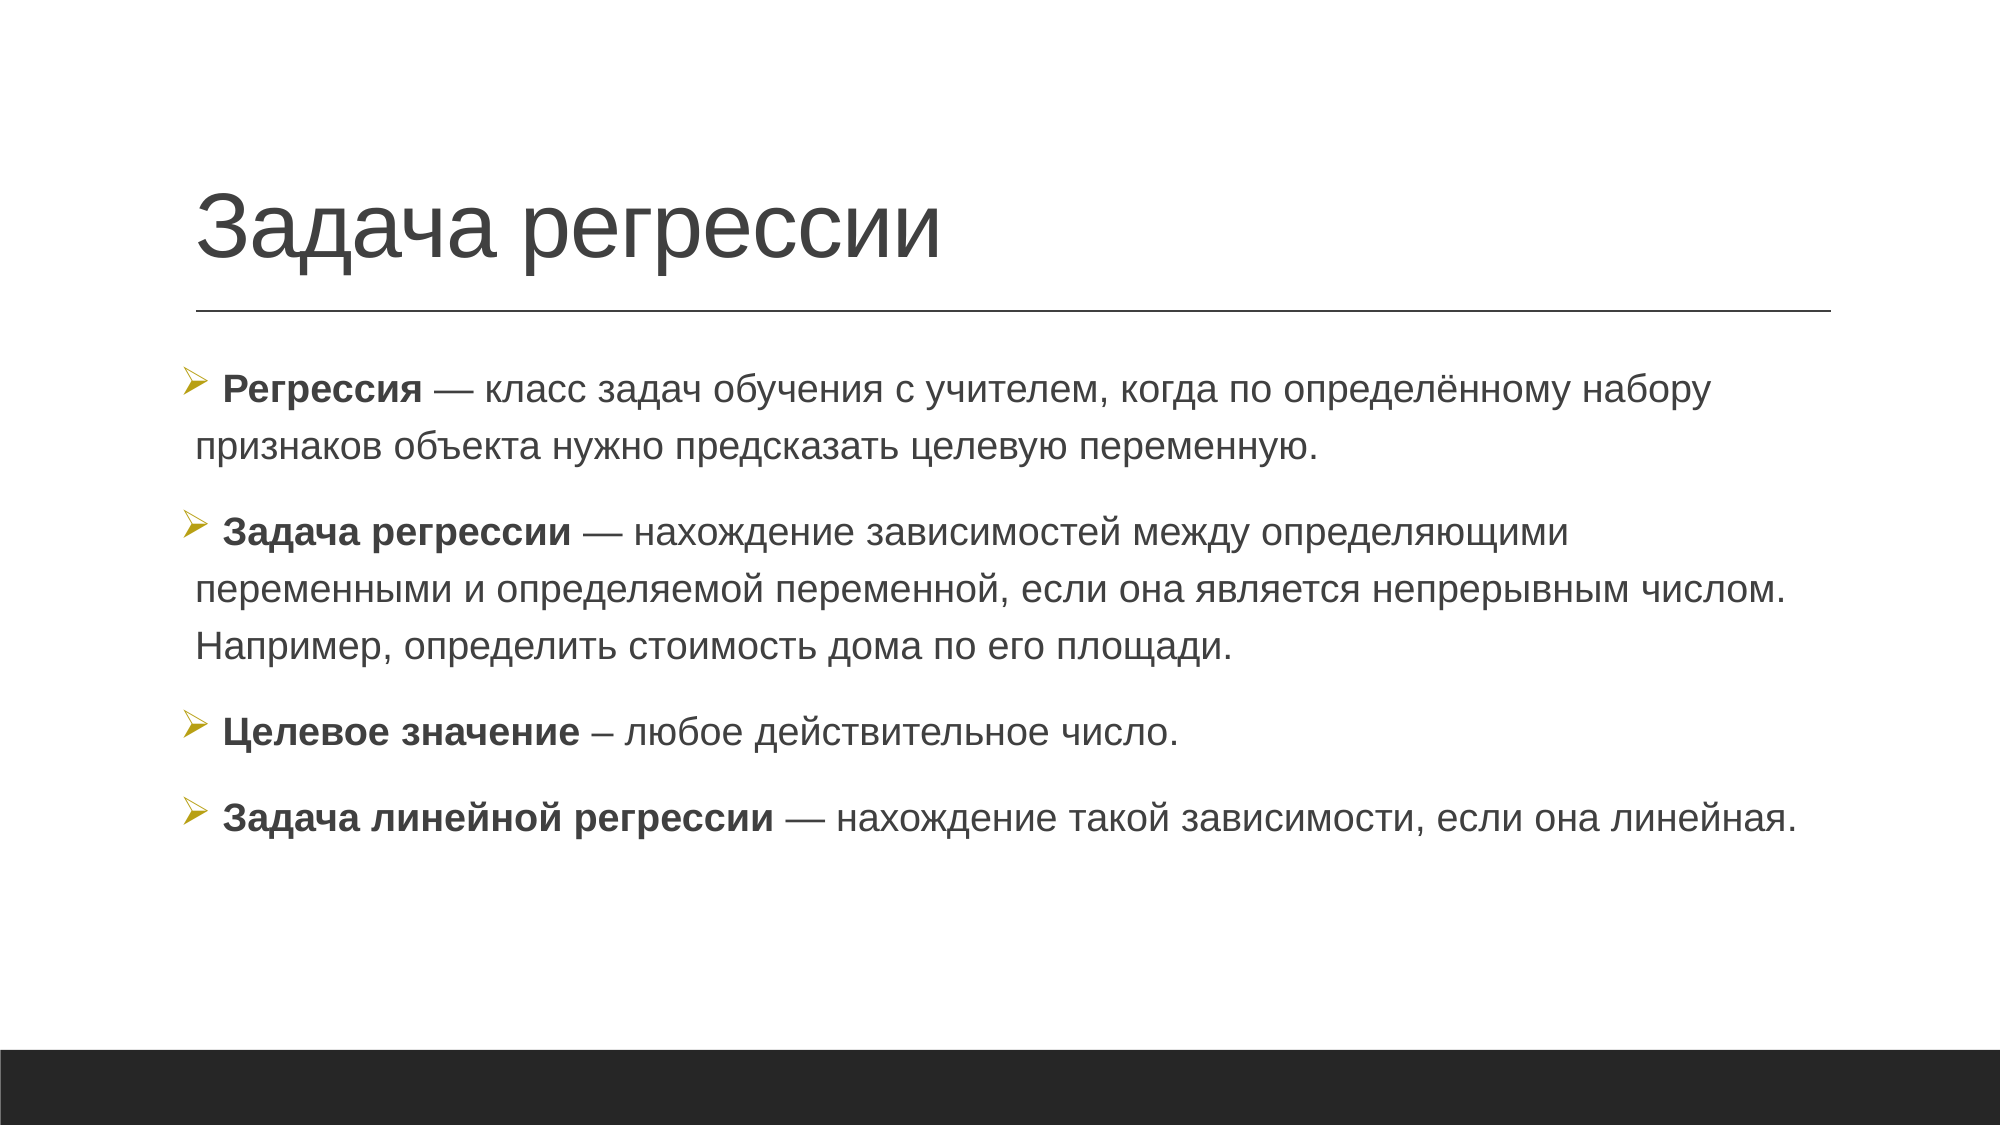

# Задача регрессии
 Регрессия — класс задач обучения с учителем, когда по определённому набору признаков объекта нужно предсказать целевую переменную.
 Задача регрессии — нахождение зависимостей между определяющими переменными и определяемой переменной, если она является непрерывным числом. Например, определить стоимость дома по его площади.
 Целевое значение – любое действительное число.
 Задача линейной регрессии — нахождение такой зависимости, если она линейная.